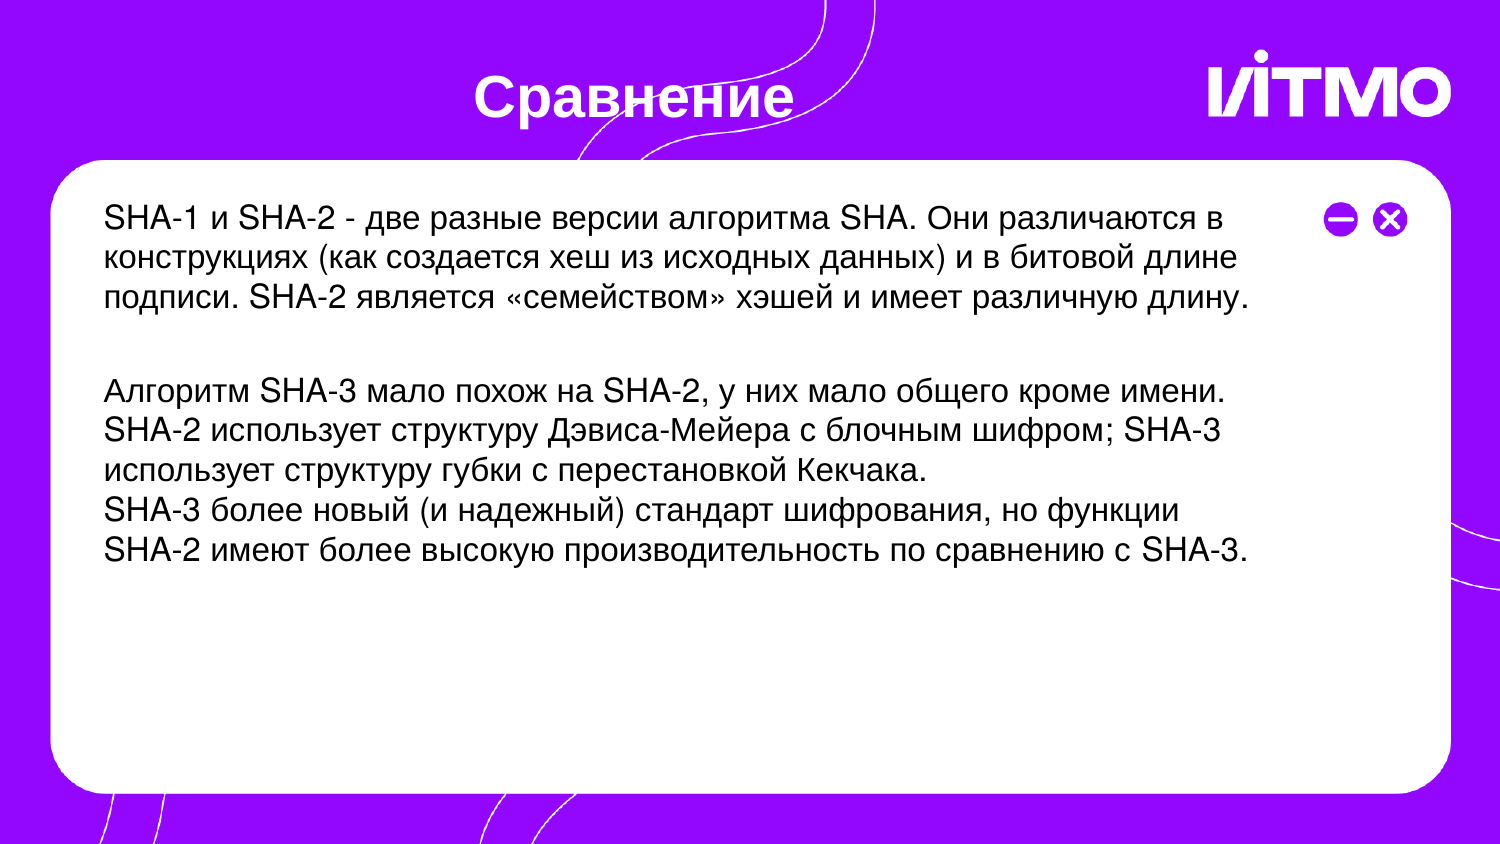

# Сравнение
SHA-1 и SHA-2 - две разные версии алгоритма SHA. Они различаются в конструкциях (как создается хеш из исходных данных) и в битовой длине подписи. SHA-2 является «семейством» хэшей и имеет различную длину.

Алгоритм SHA-3 мало похож на SHA-2, у них мало общего кроме имени.
SHA-2 использует структуру Дэвиса-Мейера с блочным шифром; SHA-3 использует структуру губки с перестановкой Кекчака.
SHA-3 более новый (и надежный) стандарт шифрования, но функции
SHA-2 имеют более высокую производительность по сравнению с SHA-3.